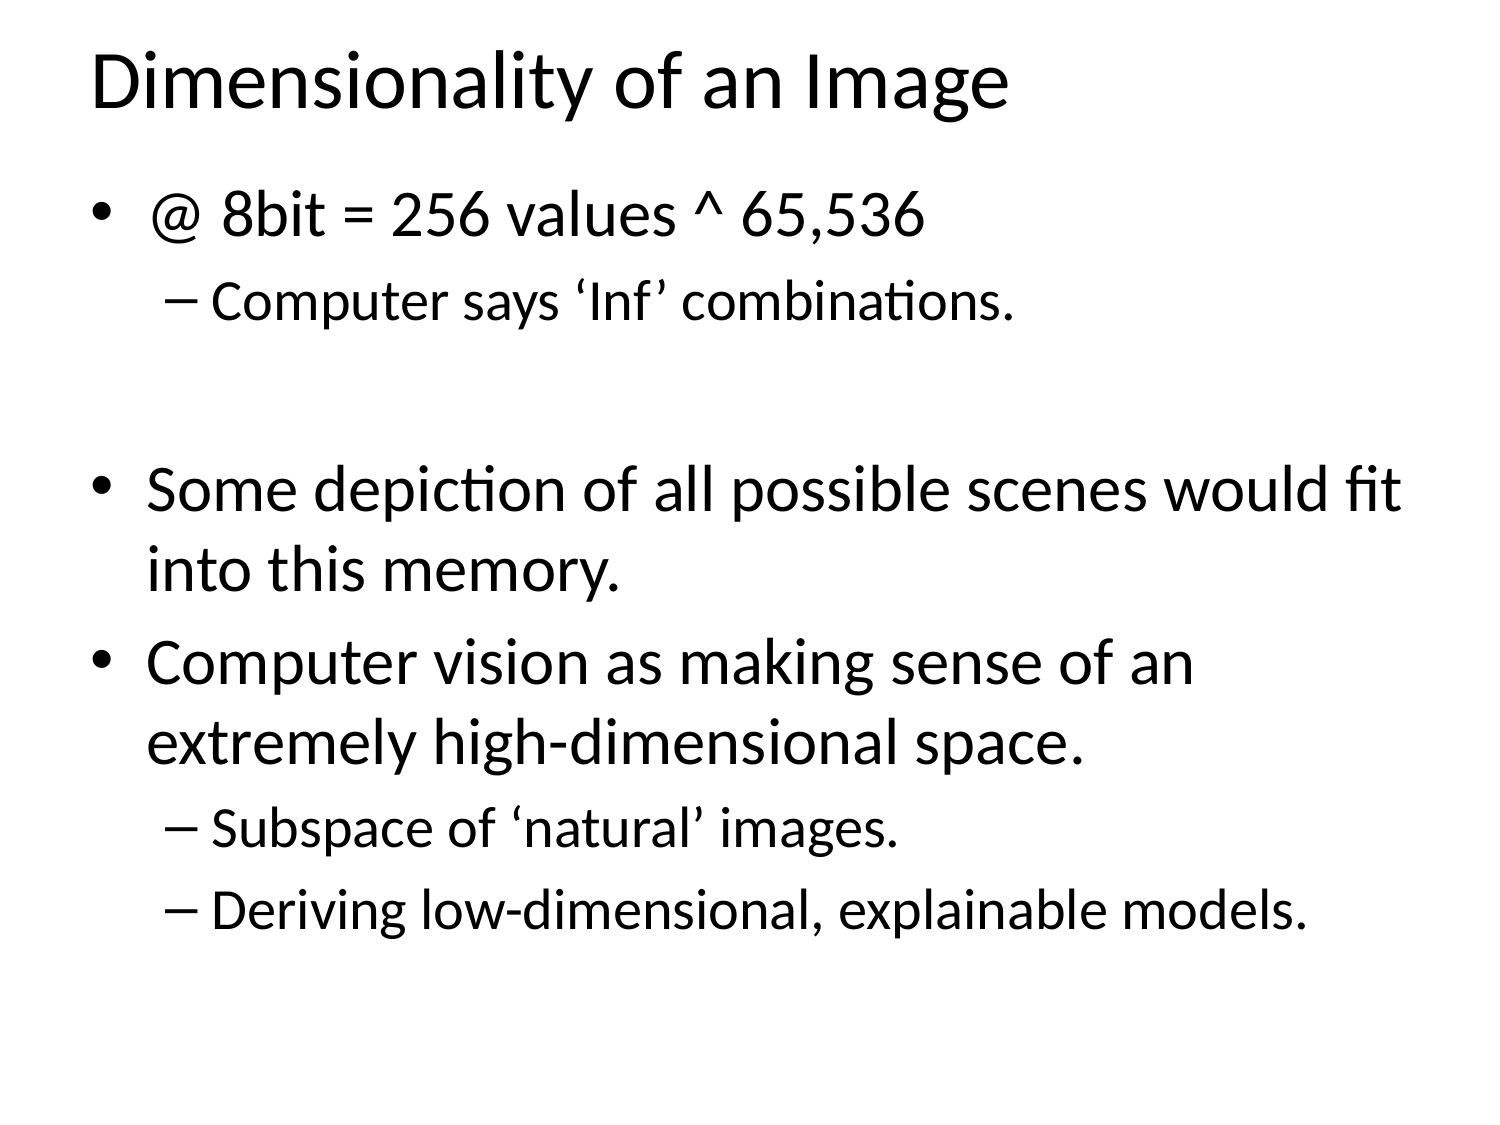

# Dimensionality of an Image
@ 8bit = 256 values ^ 65,536
Computer says ‘Inf’ combinations.

Some depiction of all possible scenes would fit into this memory.
Computer vision as making sense of an extremely high-dimensional space.
Subspace of ‘natural’ images.
Deriving low-dimensional, explainable models.